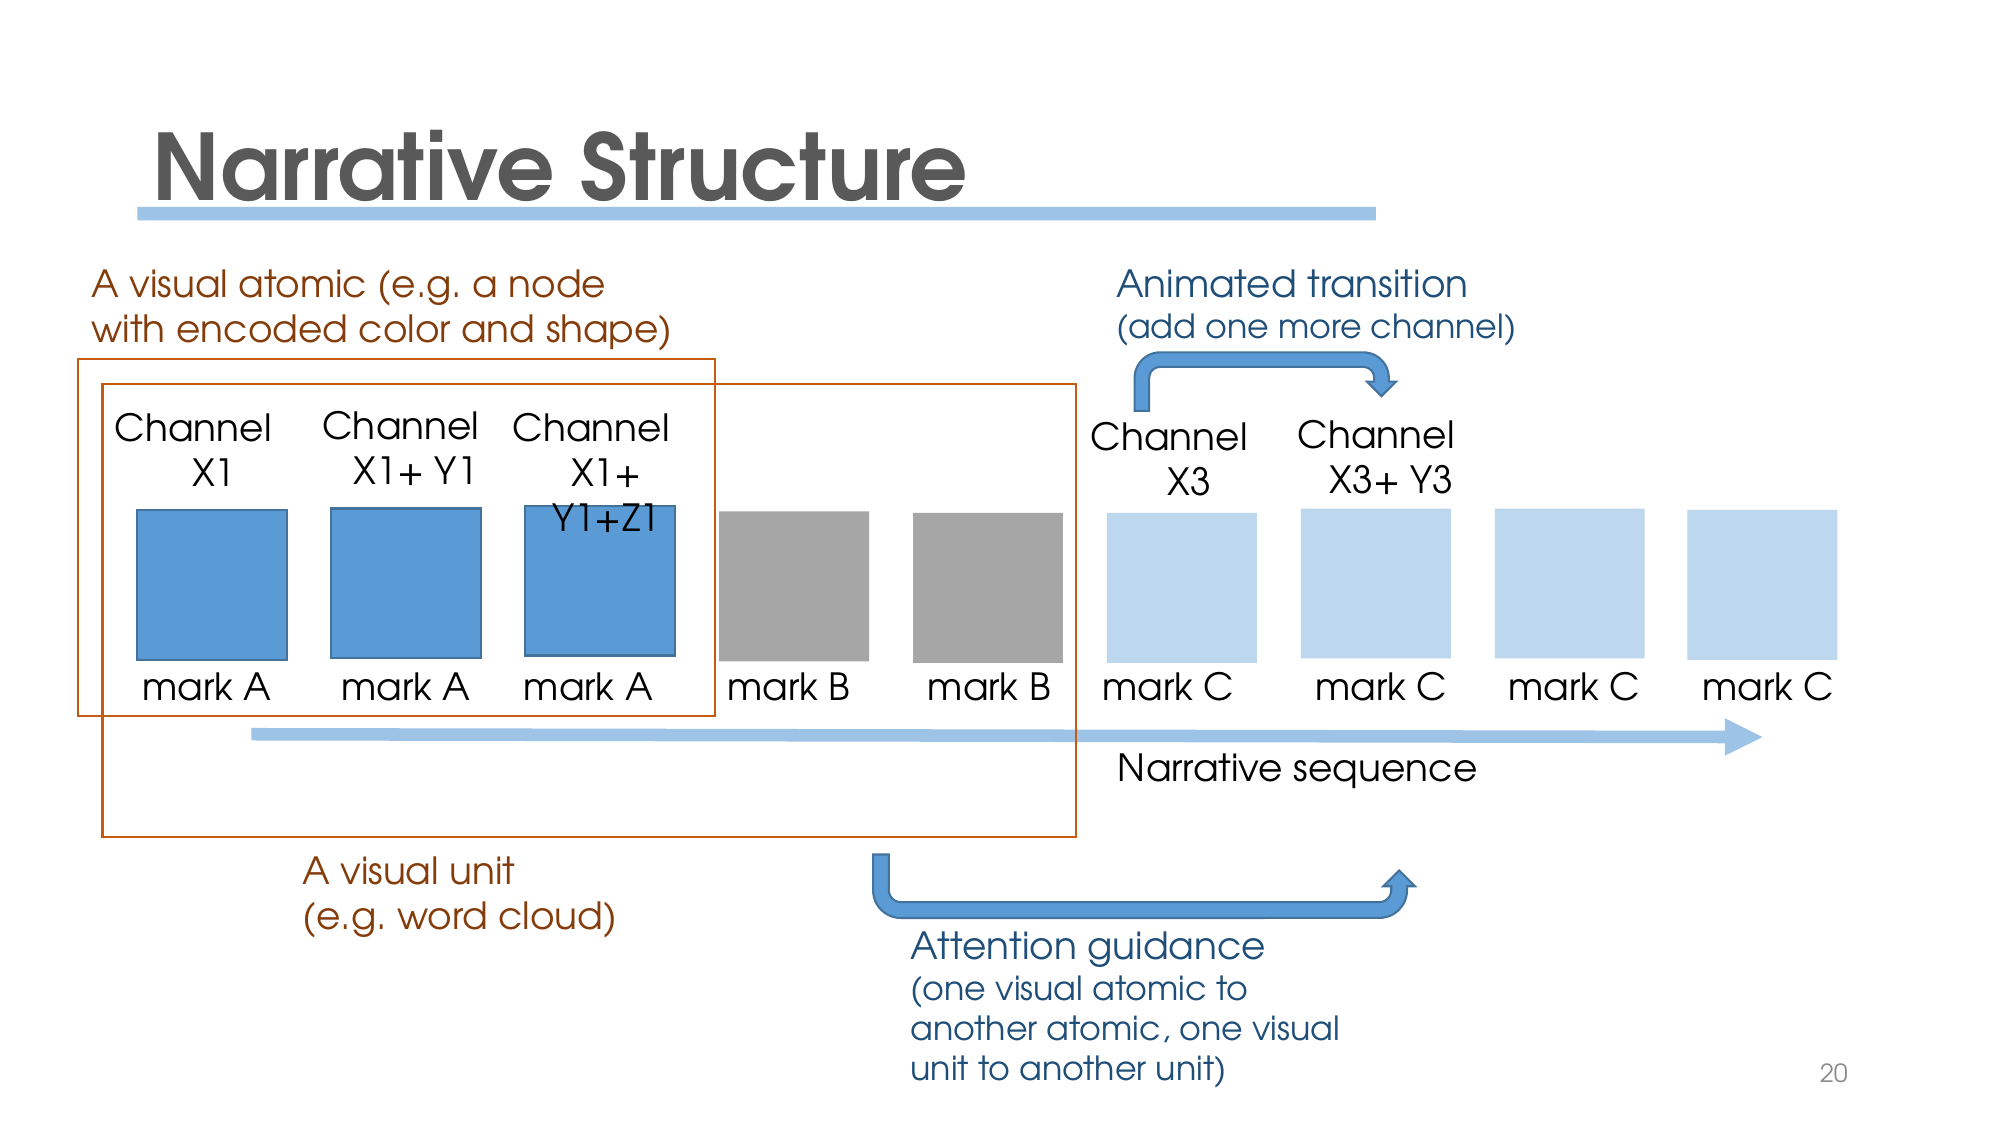

# Narrative Structure

A visual atomic (e.g. a node with encoded color and shape)
Animated transition
(add one more channel)

Channel
X1+ Y1
Channel
 X1
Channel
X1+ Y1+Z1
Channel
X3+ Y3
Channel
 X3

mark A
mark A
mark A
mark B
mark B
mark C
mark C
mark C
mark C
Narrative sequence
A visual unit
(e.g. word cloud)

Attention guidance
(one visual atomic to another atomic, one visual unit to another unit)
20